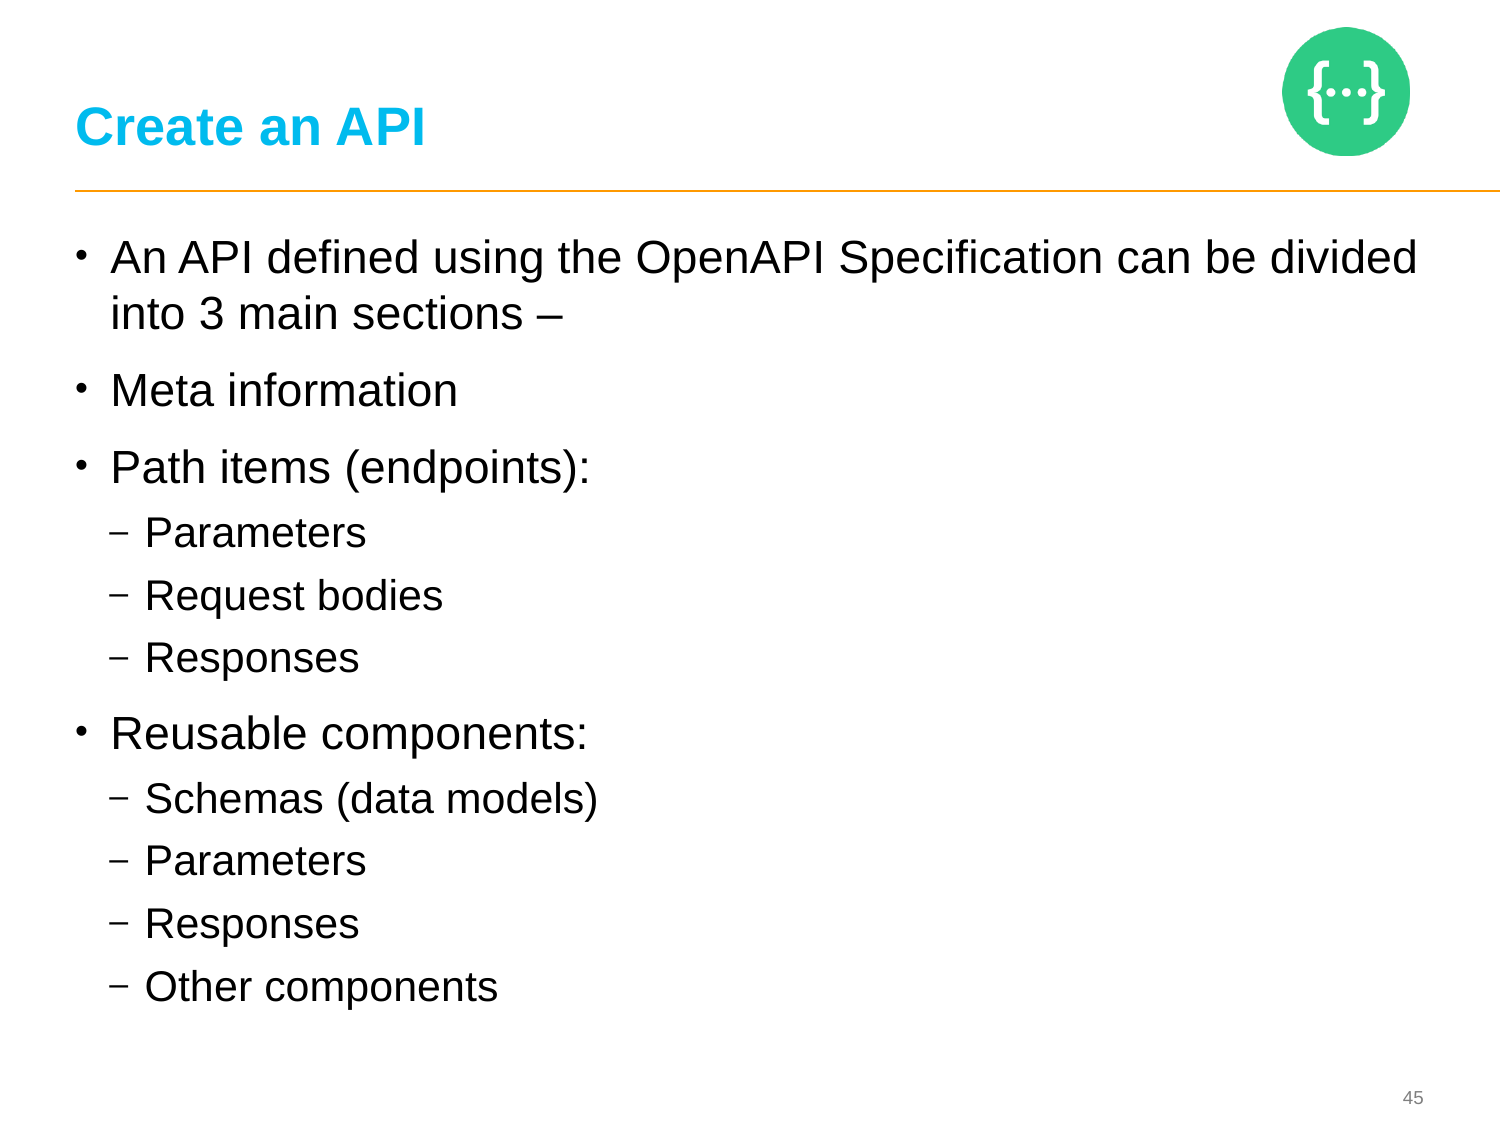

# Create an API
An API defined using the OpenAPI Specification can be divided into 3 main sections –
Meta information
Path items (endpoints):
Parameters
Request bodies
Responses
Reusable components:
Schemas (data models)
Parameters
Responses
Other components